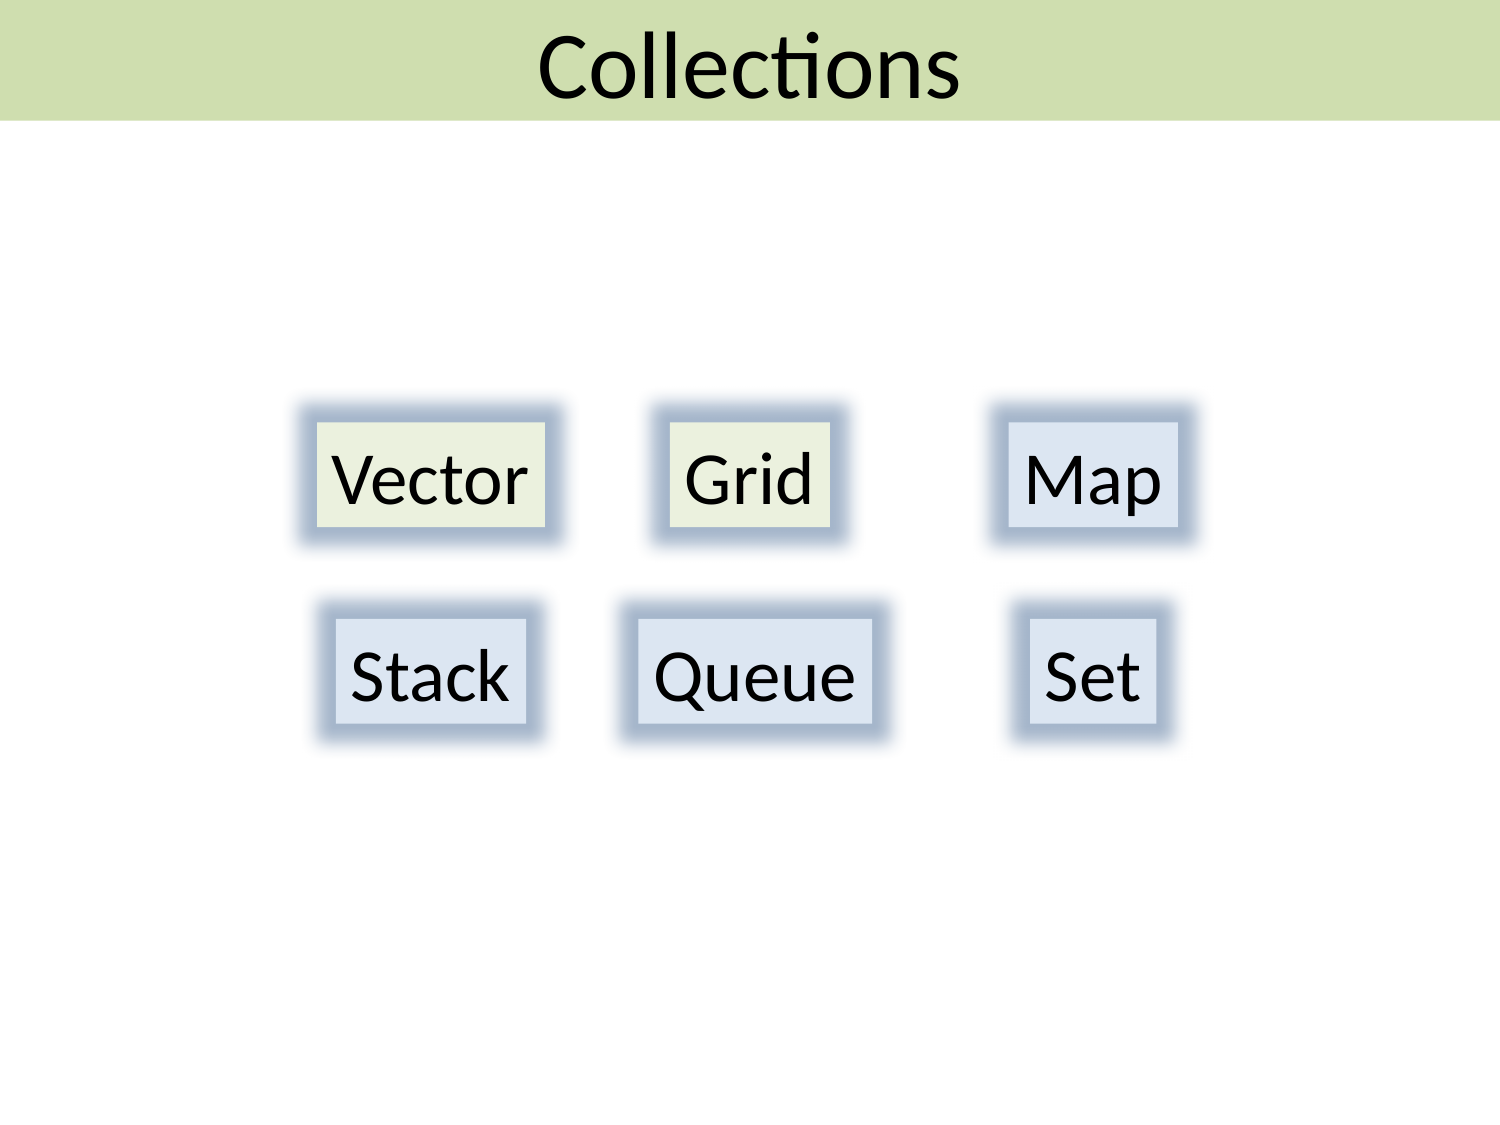

Collections
#
Vector
Grid
Map
Set
Stack
Queue